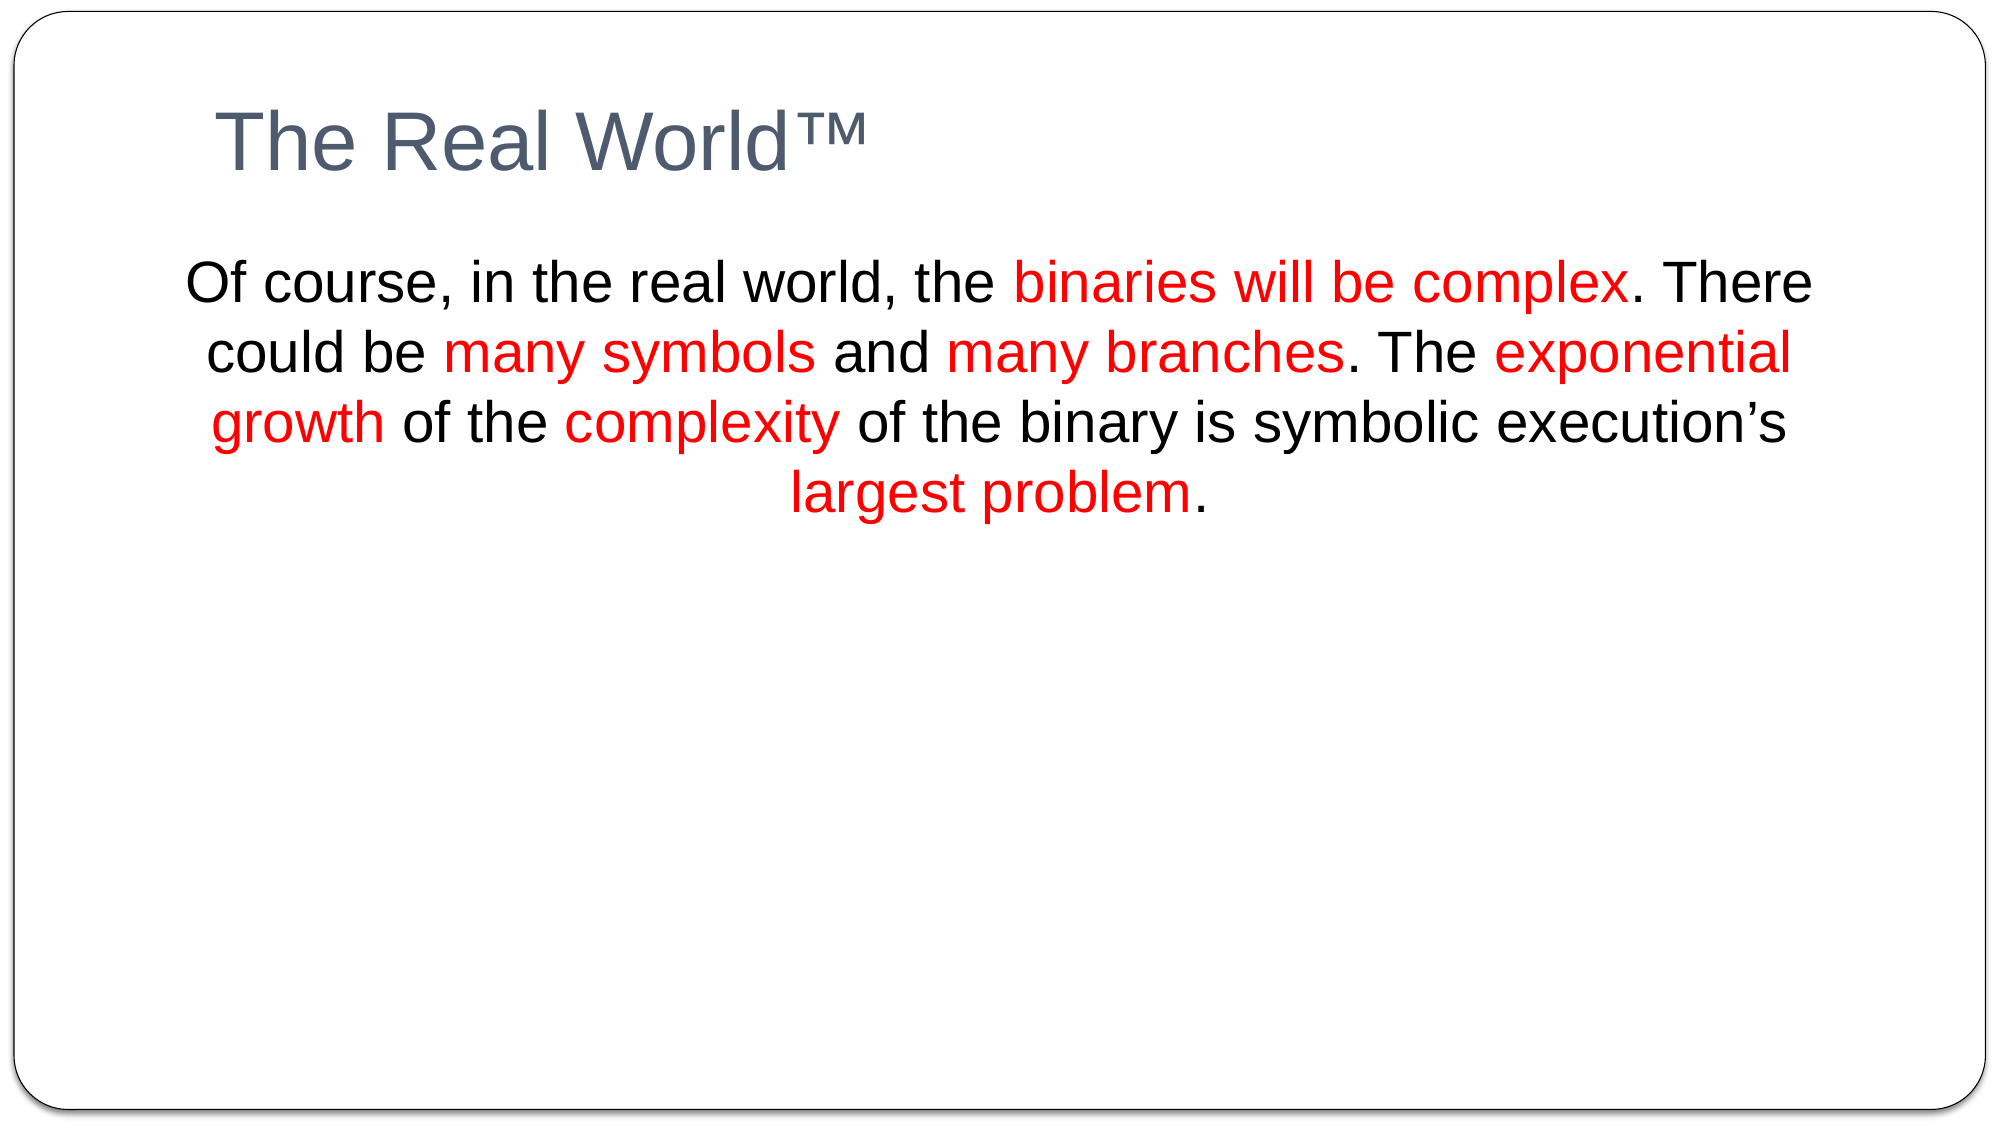

# The Real World™
Of course, in the real world, the binaries will be complex. There could be many symbols and many branches. The exponential growth of the complexity of the binary is symbolic execution’s largest problem.